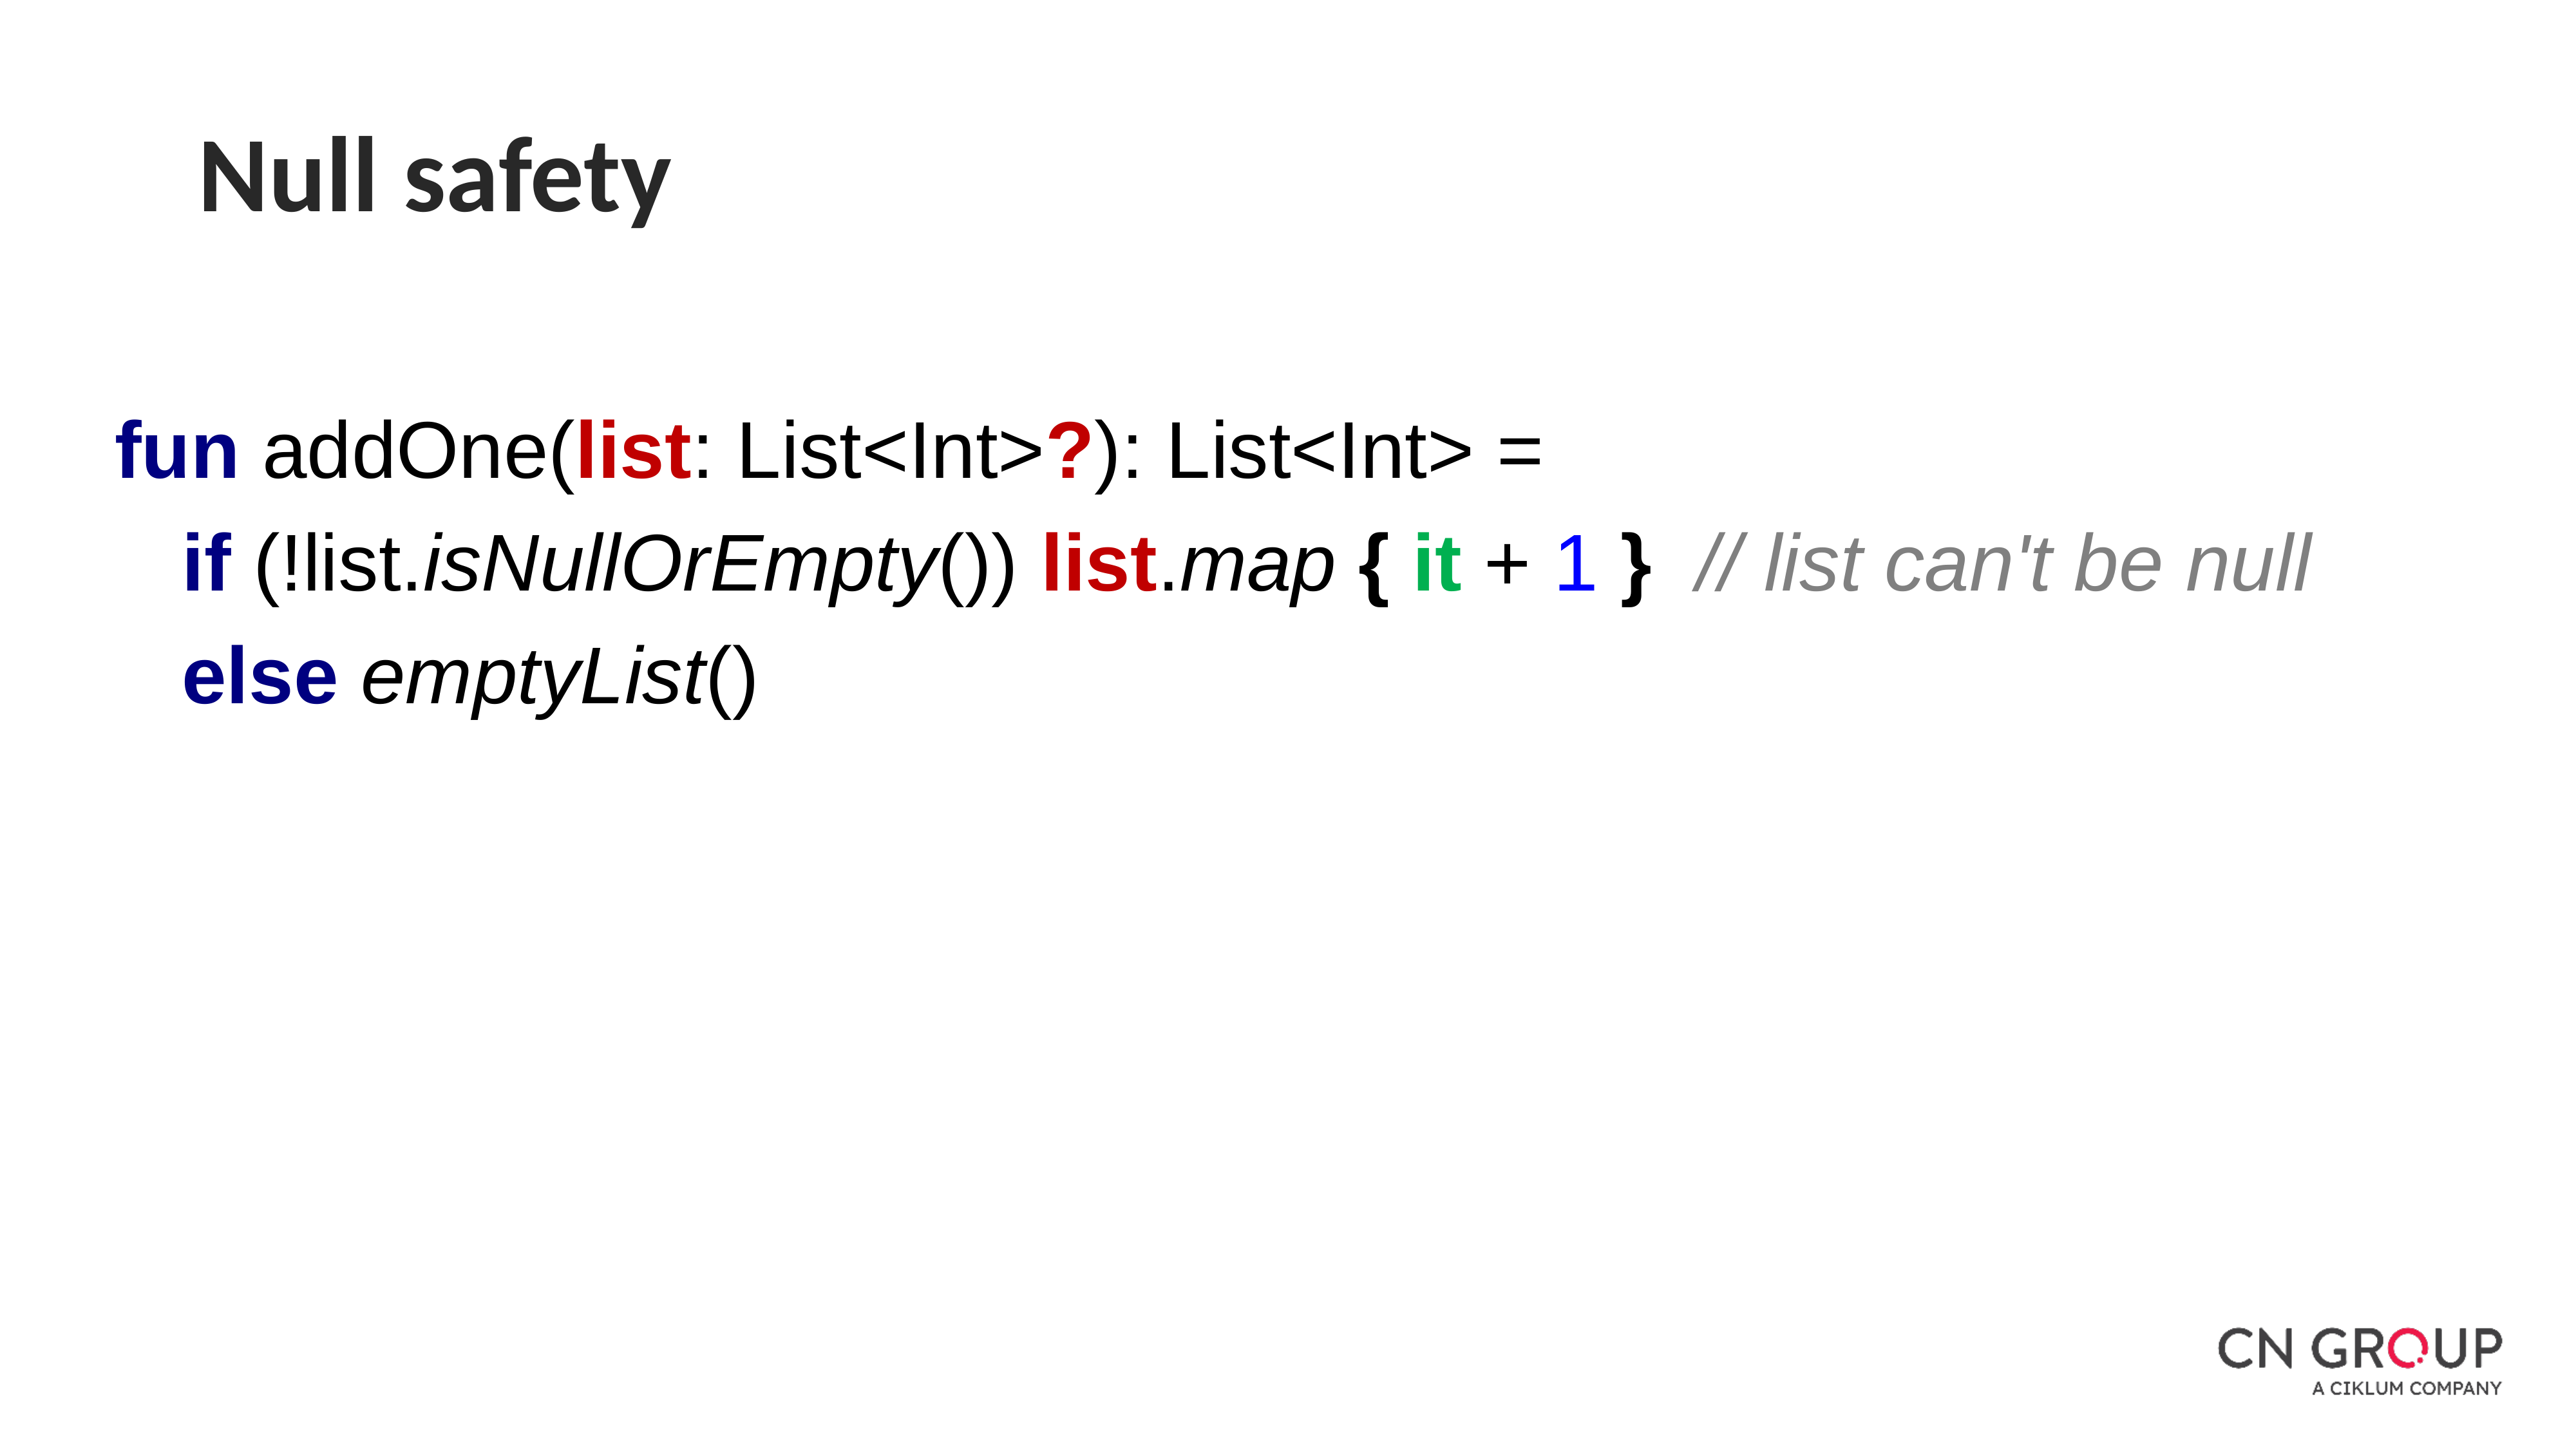

Null safety

fun addOne(list: List<Int>?): List<Int> =
   if (!list.isNullOrEmpty()) list.map { it + 1 }  // list can't be null
   else emptyList()